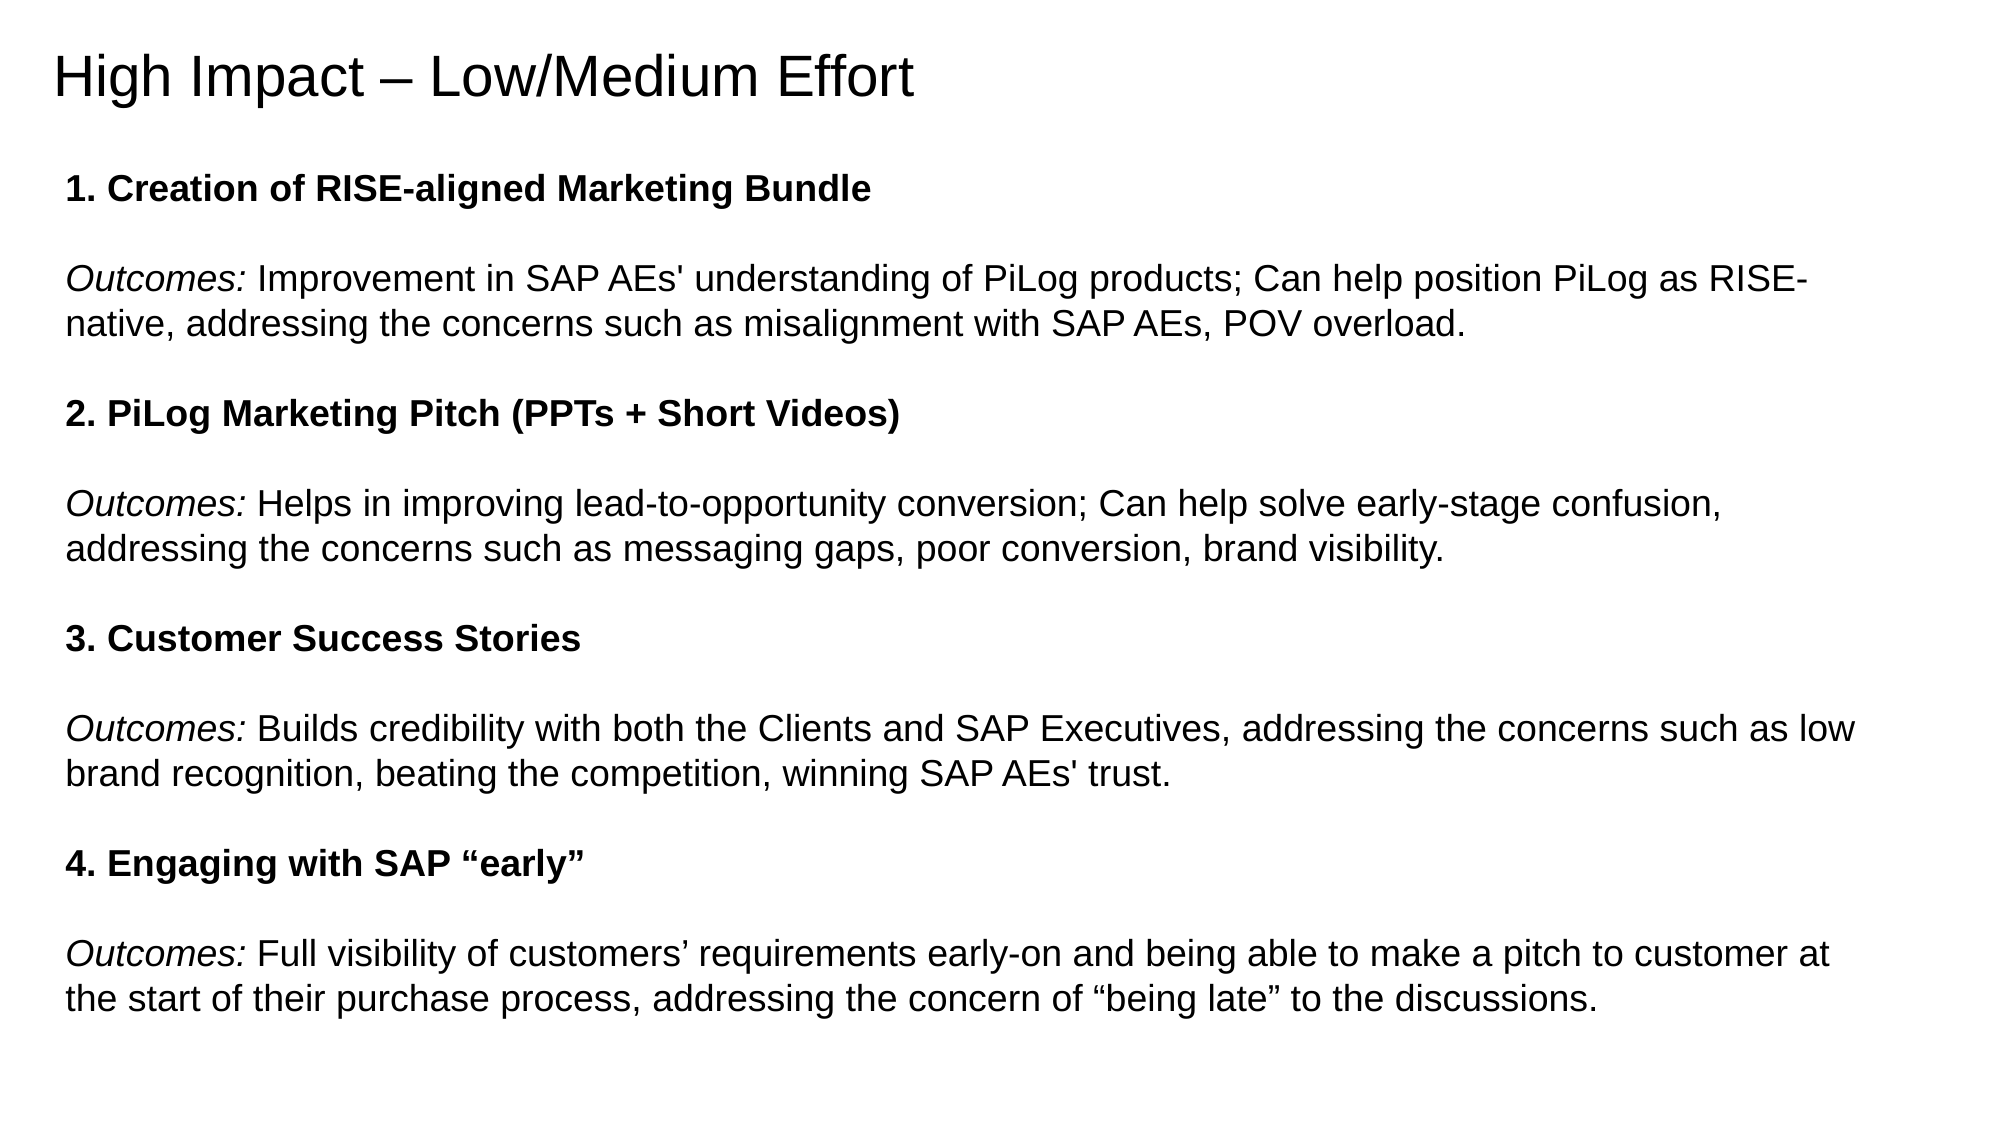

High Impact – Low/Medium Effort
1. Creation of RISE-aligned Marketing Bundle

Outcomes: Improvement in SAP AEs' understanding of PiLog products; Can help position PiLog as RISE-native, addressing the concerns such as misalignment with SAP AEs, POV overload.

2. PiLog Marketing Pitch (PPTs + Short Videos)

Outcomes: Helps in improving lead-to-opportunity conversion; Can help solve early-stage confusion, addressing the concerns such as messaging gaps, poor conversion, brand visibility.

3. Customer Success Stories

Outcomes: Builds credibility with both the Clients and SAP Executives, addressing the concerns such as low brand recognition, beating the competition, winning SAP AEs' trust.

4. Engaging with SAP “early”

Outcomes: Full visibility of customers’ requirements early-on and being able to make a pitch to customer at the start of their purchase process, addressing the concern of “being late” to the discussions.